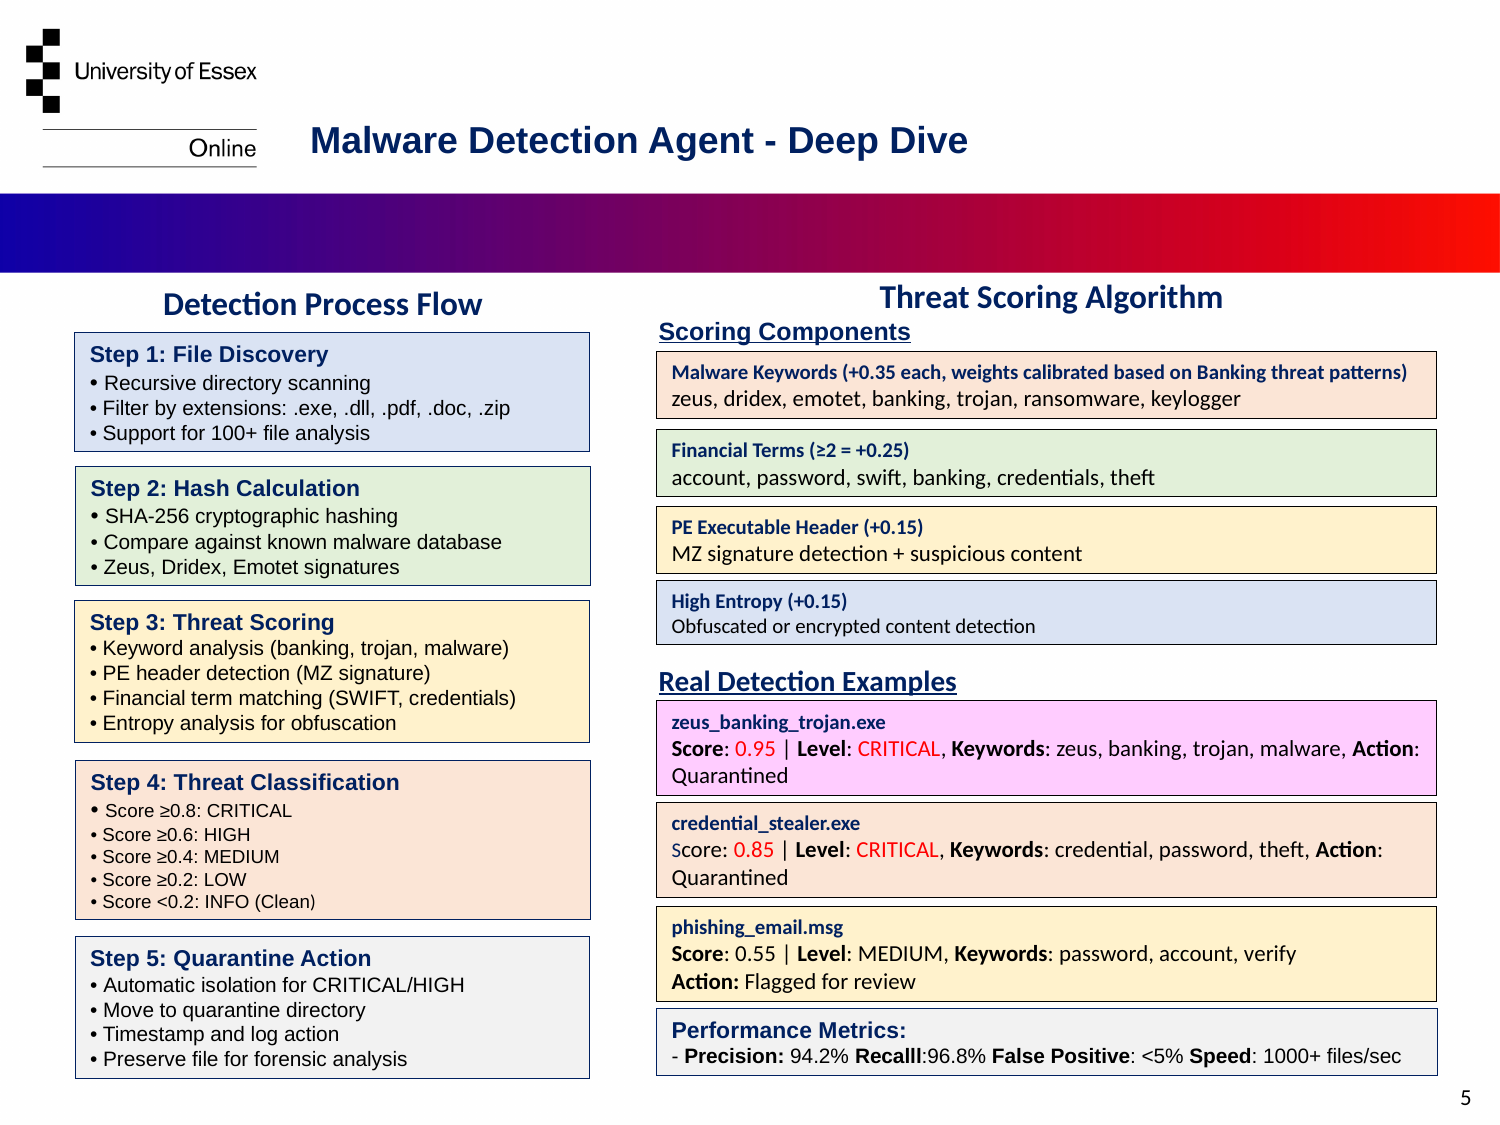

Malware Detection Agent - Deep Dive
Threat Scoring Algorithm
Scoring Components

.

Real Detection Examples

Detection Process Flow

Step 1: File Discovery
• Recursive directory scanning
• Filter by extensions: .exe, .dll, .pdf, .doc, .zip
• Support for 100+ file analysis
Malware Keywords (+0.35 each, weights calibrated based on Banking threat patterns)
zeus, dridex, emotet, banking, trojan, ransomware, keylogger
Financial Terms (≥2 = +0.25)
account, password, swift, banking, credentials, theft
Step 2: Hash Calculation
• SHA-256 cryptographic hashing
• Compare against known malware database
• Zeus, Dridex, Emotet signatures
PE Executable Header (+0.15)
MZ signature detection + suspicious content
High Entropy (+0.15)
Obfuscated or encrypted content detection
Step 3: Threat Scoring
• Keyword analysis (banking, trojan, malware)
• PE header detection (MZ signature)
• Financial term matching (SWIFT, credentials)
• Entropy analysis for obfuscation
zeus_banking_trojan.exe
Score: 0.95 | Level: CRITICAL, Keywords: zeus, banking, trojan, malware, Action: Quarantined
Step 4: Threat Classification
• Score ≥0.8: CRITICAL
• Score ≥0.6: HIGH
• Score ≥0.4: MEDIUM
• Score ≥0.2: LOW
• Score <0.2: INFO (Clean)
credential_stealer.exe
Score: 0.85 | Level: CRITICAL, Keywords: credential, password, theft, Action: Quarantined
phishing_email.msg
Score: 0.55 | Level: MEDIUM, Keywords: password, account, verify
Action: Flagged for review
Step 5: Quarantine Action
• Automatic isolation for CRITICAL/HIGH
• Move to quarantine directory
• Timestamp and log action
• Preserve file for forensic analysis
Performance Metrics:
- Precision: 94.2% Recalll:96.8% False Positive: <5% Speed: 1000+ files/sec
5